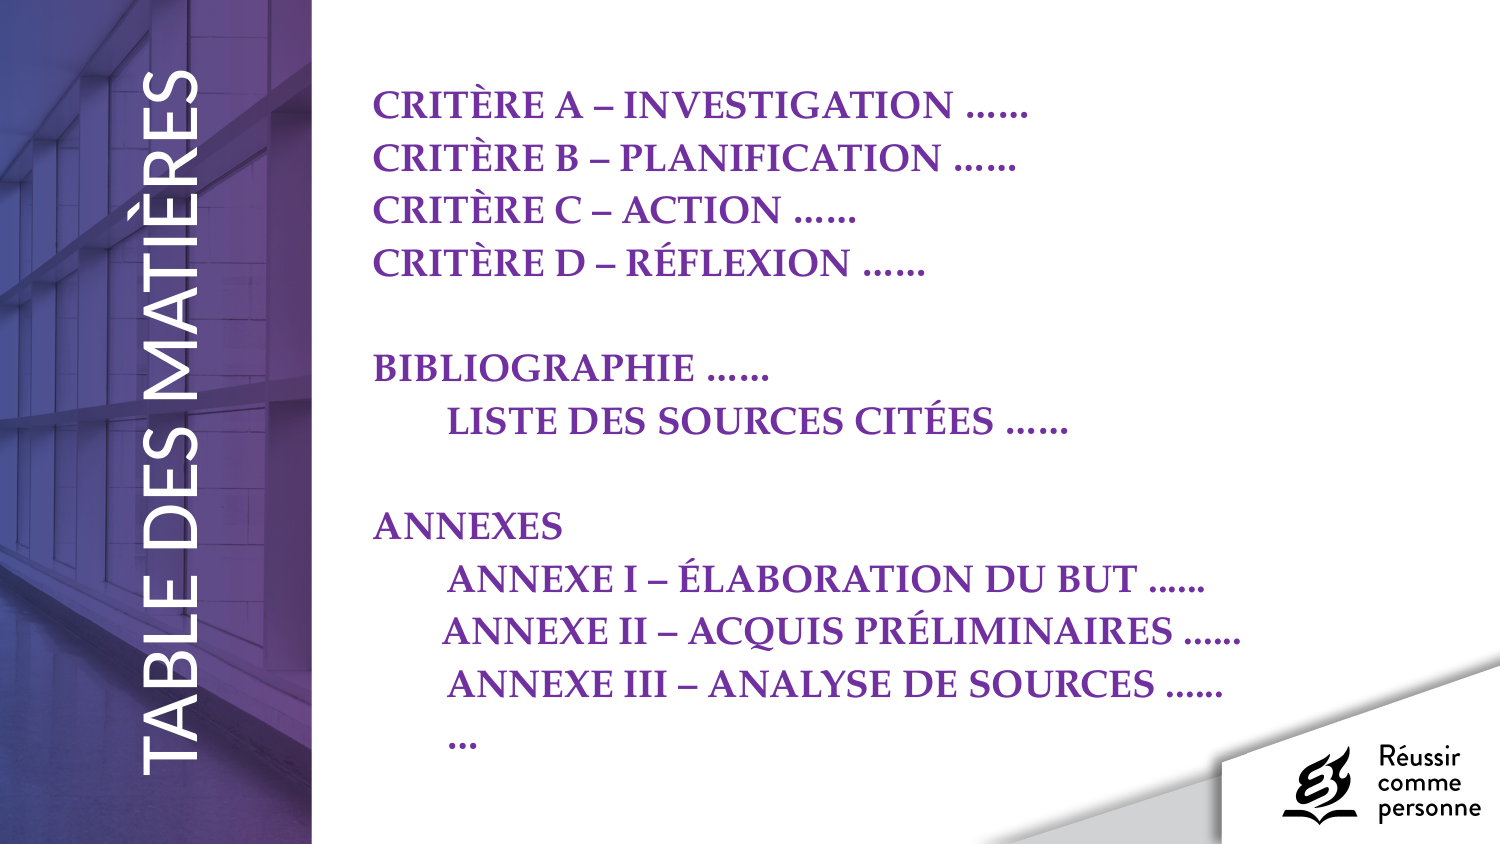

CRITÈRE A – INVESTIGATION ……
Critère B – PLANIFICATION ……
Critère C – ACTION ……
Critère D – RÉFLEXION ……

Bibliographie ……
	LISTE DES SOURCES CITÉES ……

Annexes
	Annexe I – ÉLABORATION DU BUT ......
       Annexe II – ACQUIS PRÉLIMINAIRES ......
	Annexe III – ANALYSE DE SOURCES ......
	…

TABLE DES MATIÈRES